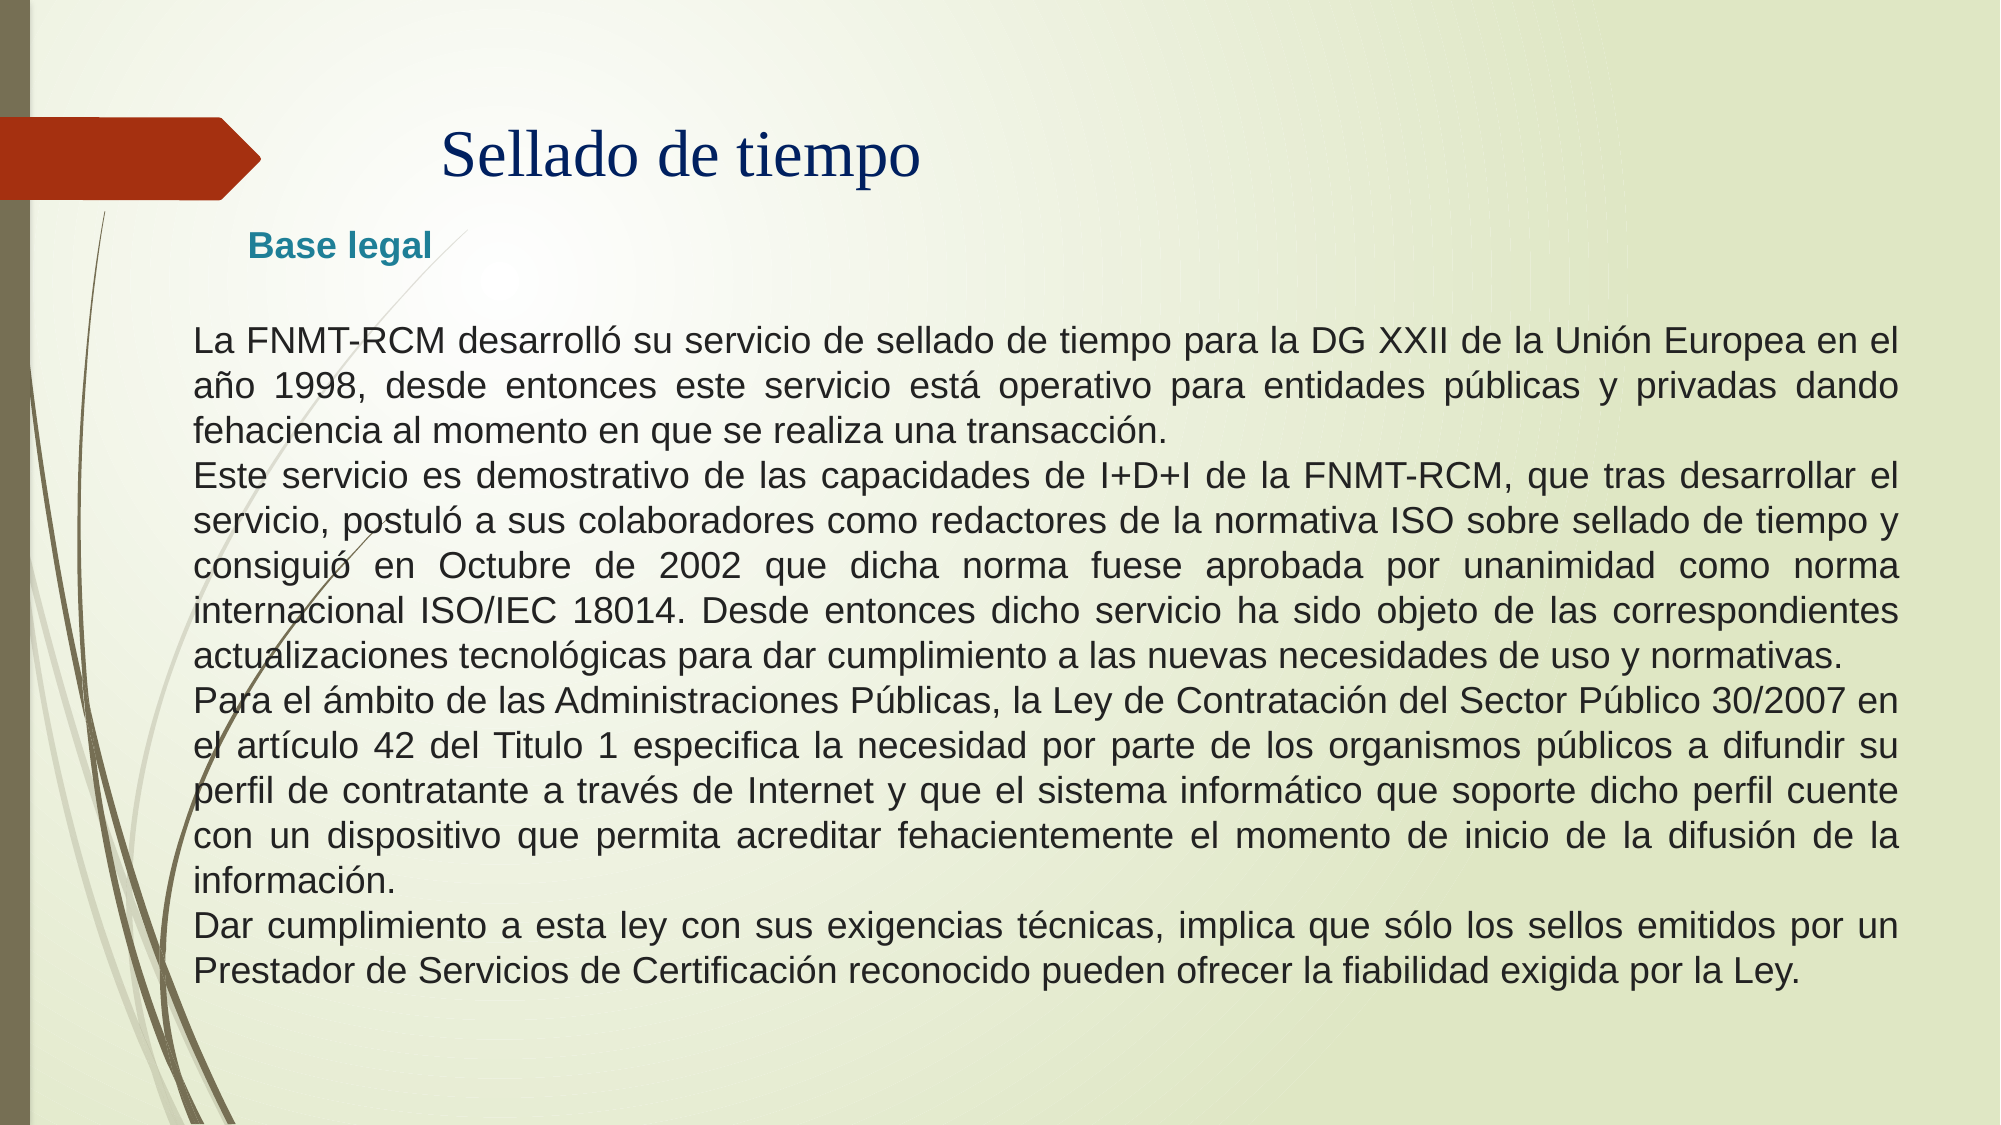

# Sellado de tiempo
Base legal

La FNMT-RCM desarrolló su servicio de sellado de tiempo para la DG XXII de la Unión Europea en el año 1998, desde entonces este servicio está operativo para entidades públicas y privadas dando fehaciencia al momento en que se realiza una transacción.
Este servicio es demostrativo de las capacidades de I+D+I de la FNMT-RCM, que tras desarrollar el servicio, postuló a sus colaboradores como redactores de la normativa ISO sobre sellado de tiempo y consiguió en Octubre de 2002 que dicha norma fuese aprobada por unanimidad como norma internacional ISO/IEC 18014. Desde entonces dicho servicio ha sido objeto de las correspondientes actualizaciones tecnológicas para dar cumplimiento a las nuevas necesidades de uso y normativas.
Para el ámbito de las Administraciones Públicas, la Ley de Contratación del Sector Público 30/2007 en el artículo 42 del Titulo 1 especifica la necesidad por parte de los organismos públicos a difundir su perfil de contratante a través de Internet y que el sistema informático que soporte dicho perfil cuente con un dispositivo que permita acreditar fehacientemente el momento de inicio de la difusión de la información.
Dar cumplimiento a esta ley con sus exigencias técnicas, implica que sólo los sellos emitidos por un Prestador de Servicios de Certificación reconocido pueden ofrecer la fiabilidad exigida por la Ley.